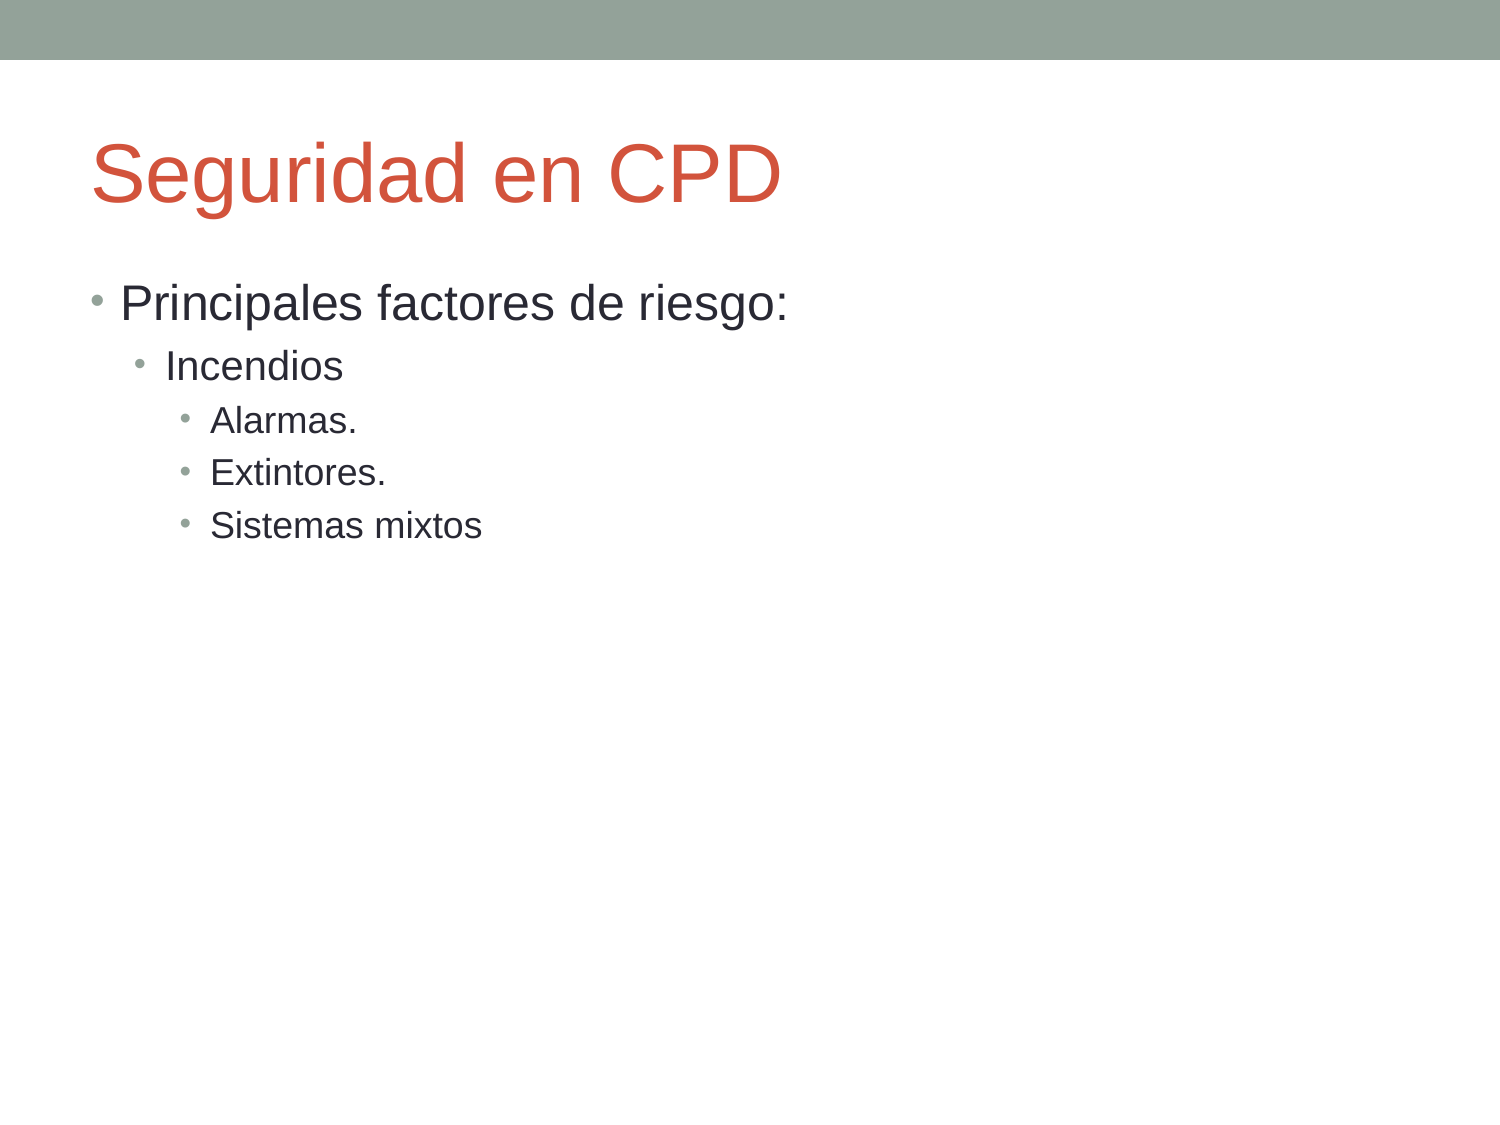

# Seguridad en CPD
Principales factores de riesgo:
Incendios
Alarmas.
Extintores.
Sistemas mixtos